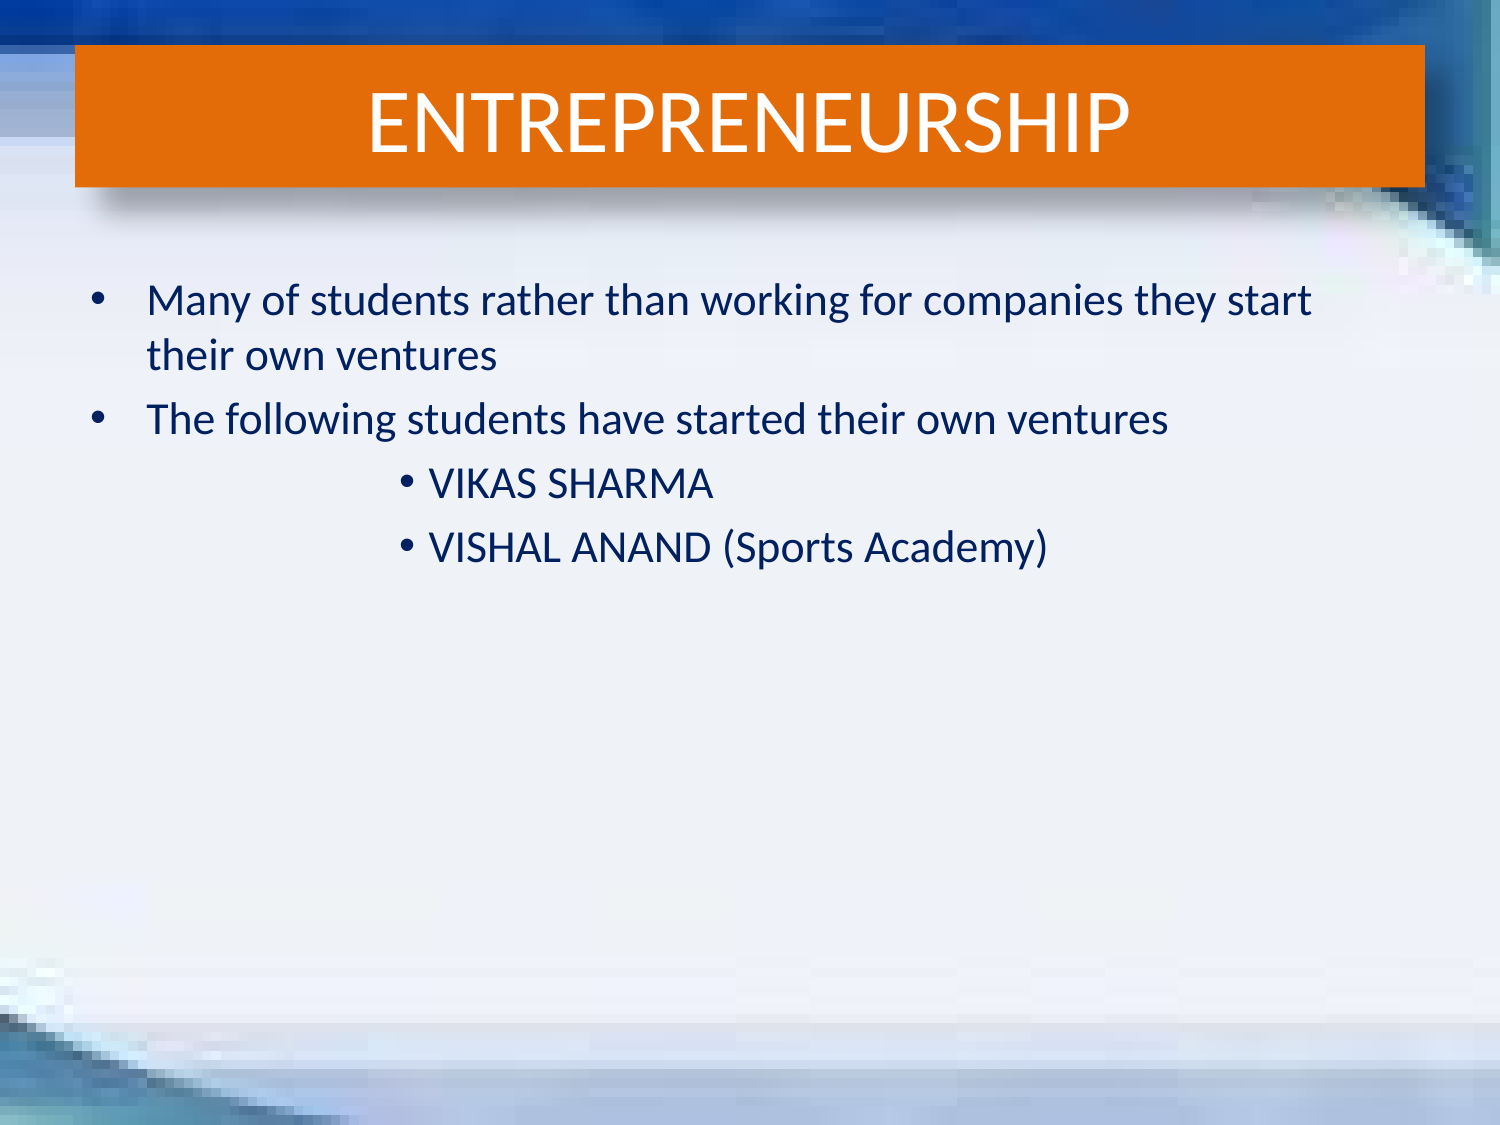

# ENTREPRENEURSHIP
Many of students rather than working for companies they start their own ventures
The following students have started their own ventures
VIKAS SHARMA
VISHAL ANAND (Sports Academy)